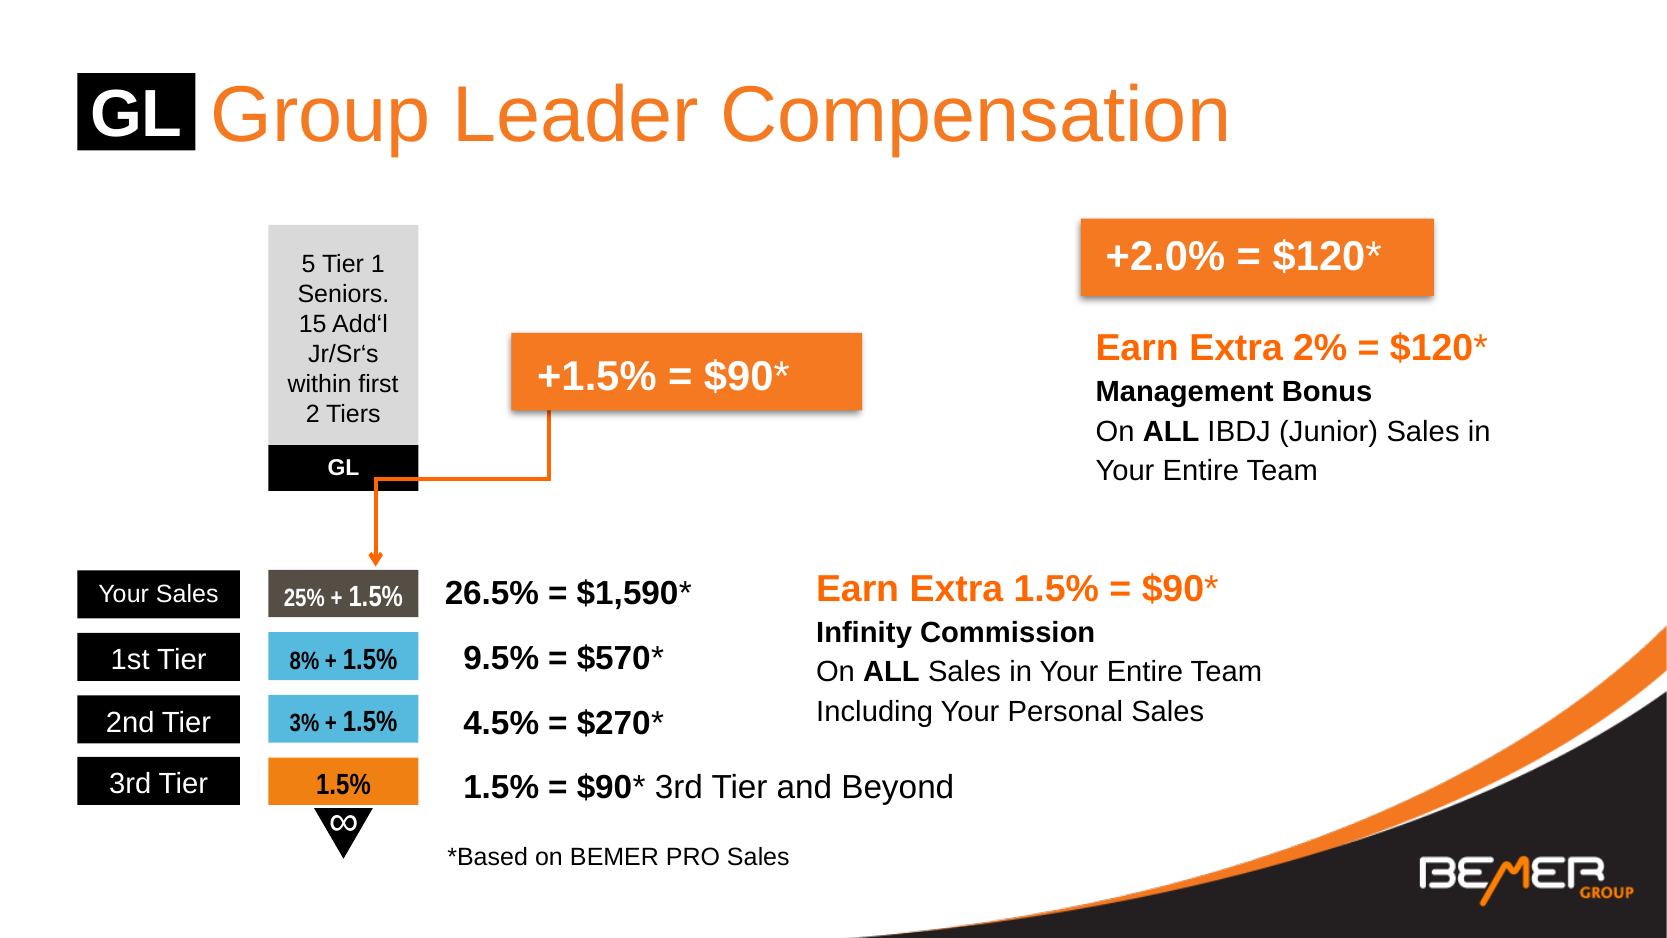

BEMER Compensation Plan
Group Leader Compensation

GL

+2.0% = $120*
Earn Extra 2% = $120*
Management Bonus
On ALL IBDJ (Junior) Sales in Your Entire Team

5 Tier 1 Seniors.
15 Add‘l
Jr/Sr‘s
within first
2 Tiers
GL

+1.5% = $90*
Earn Extra 1.5% = $90*
Infinity Commission
On ALL Sales in Your Entire Team Including Your Personal Sales
  26.5% = $1,590*
25% + 1.5%
Your Sales
   9.5% = $570*
8% + 1.5%
1st Tier
   4.5% = $270*
3% + 1.5%
2nd Tier
∞
   1.5% = $90* 3rd Tier and Beyond
3rd Tier
1.5%
∞

*Based on BEMER PRO Sales